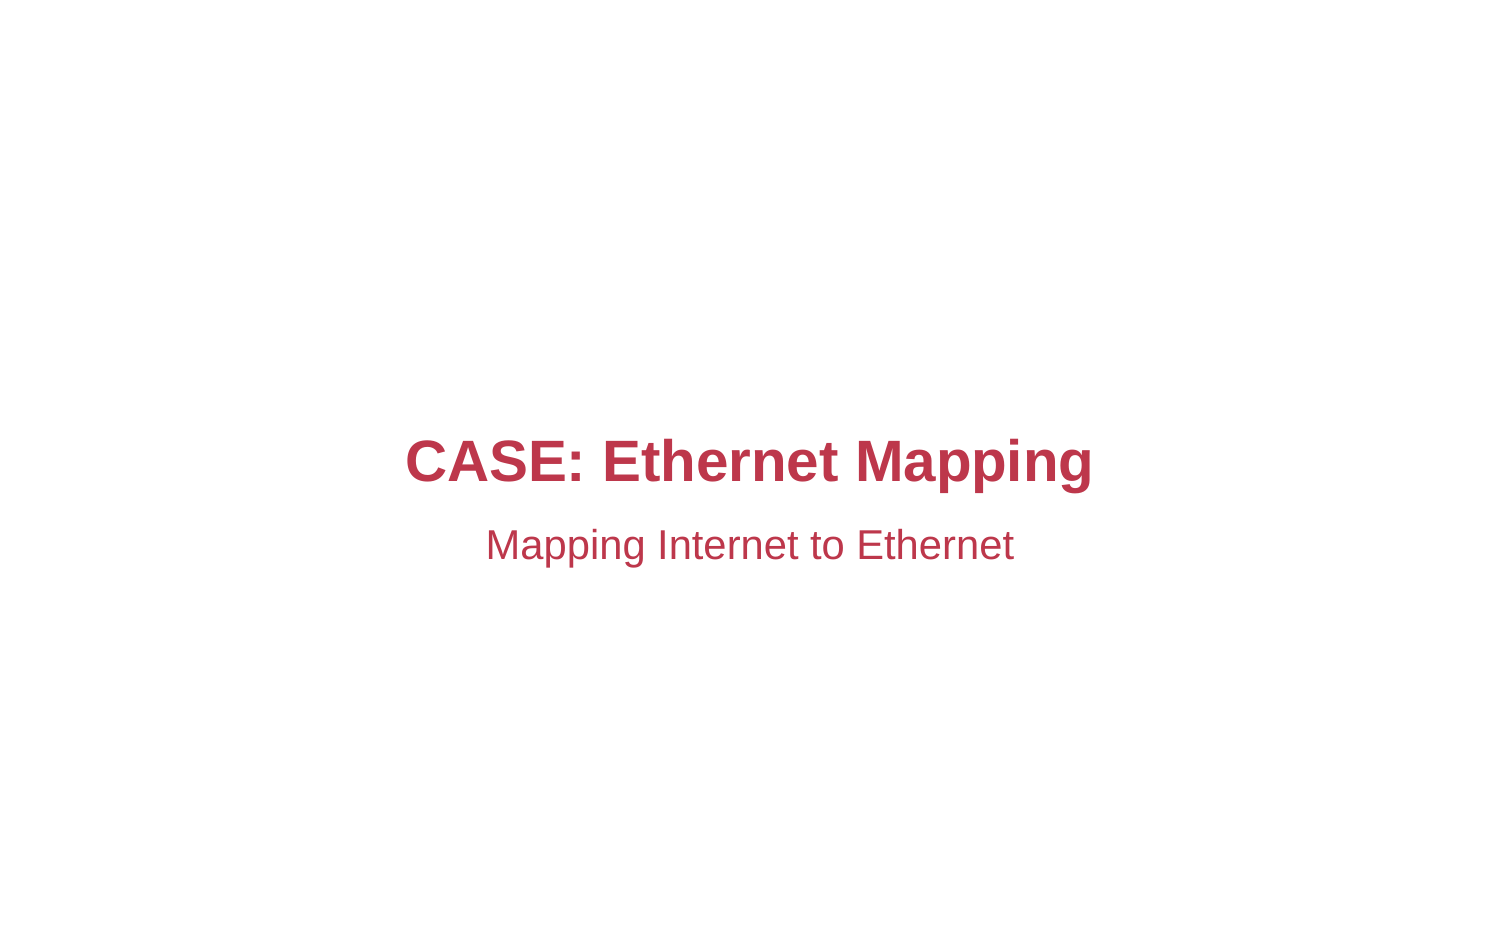

#
CASE: Ethernet Mapping
Mapping Internet to Ethernet